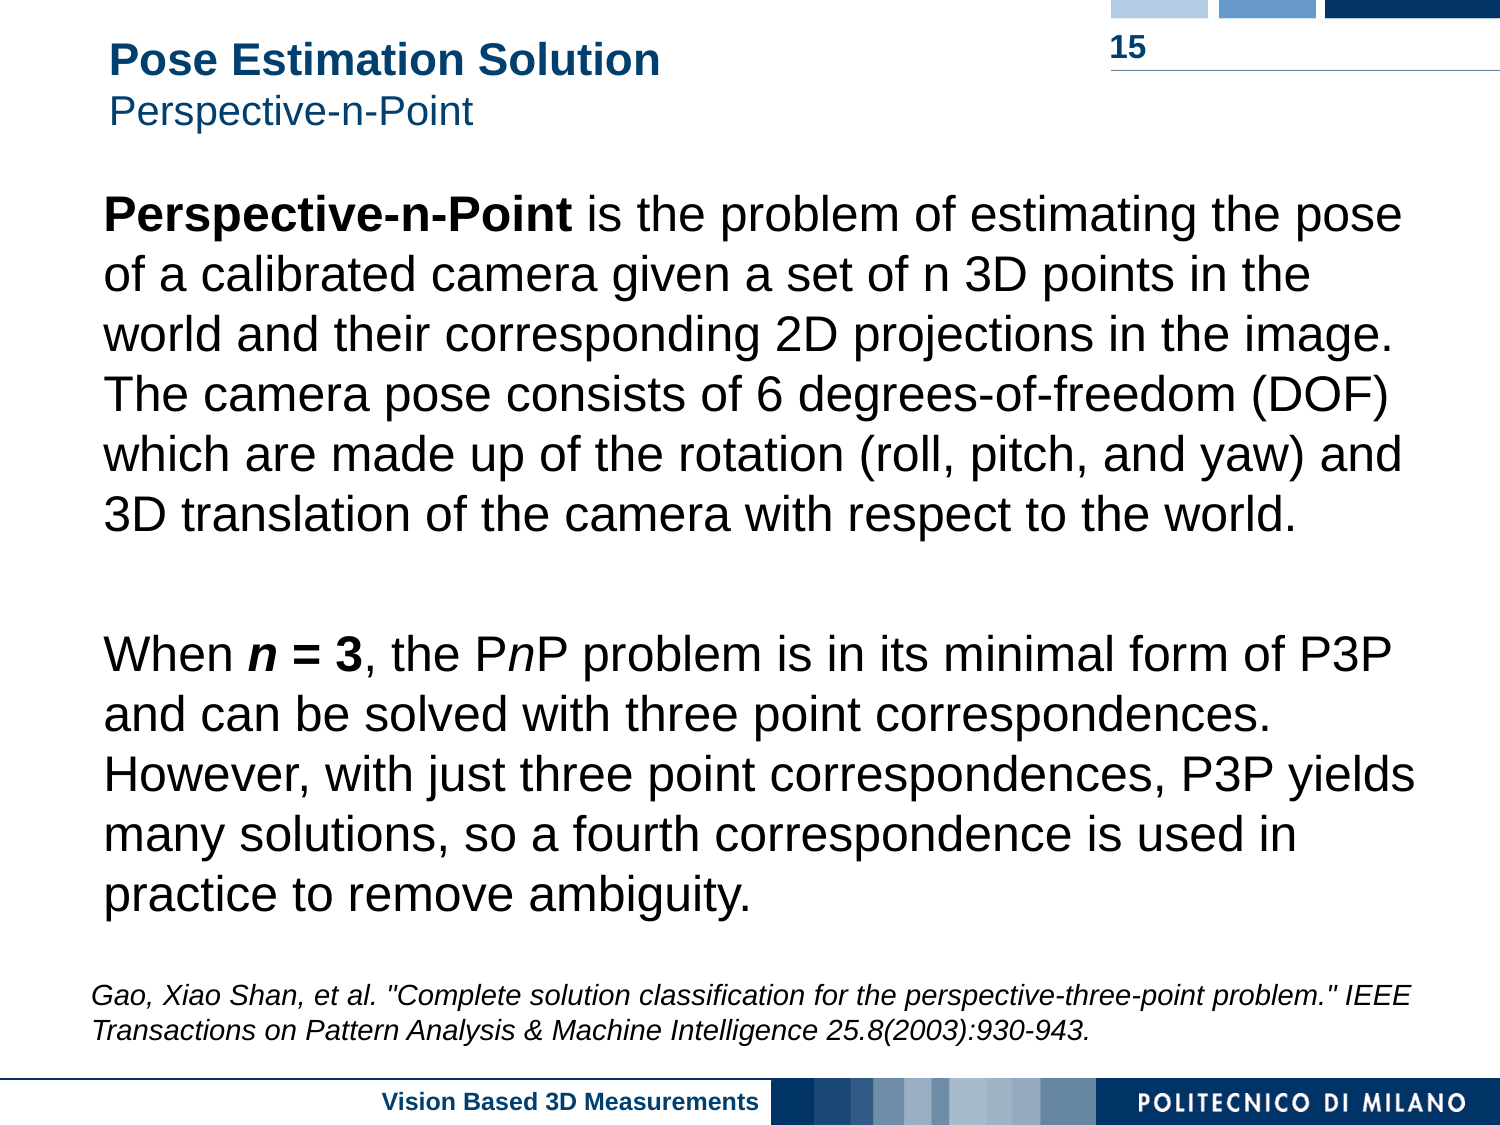

15
Pose Estimation Solution
Perspective-n-Point
Perspective-n-Point is the problem of estimating the pose of a calibrated camera given a set of n 3D points in the world and their corresponding 2D projections in the image. The camera pose consists of 6 degrees-of-freedom (DOF) which are made up of the rotation (roll, pitch, and yaw) and 3D translation of the camera with respect to the world.

When n = 3, the PnP problem is in its minimal form of P3P and can be solved with three point correspondences. However, with just three point correspondences, P3P yields many solutions, so a fourth correspondence is used in practice to remove ambiguity.
Gao, Xiao Shan, et al. "Complete solution classification for the perspective-three-point problem." IEEE Transactions on Pattern Analysis & Machine Intelligence 25.8(2003):930-943.